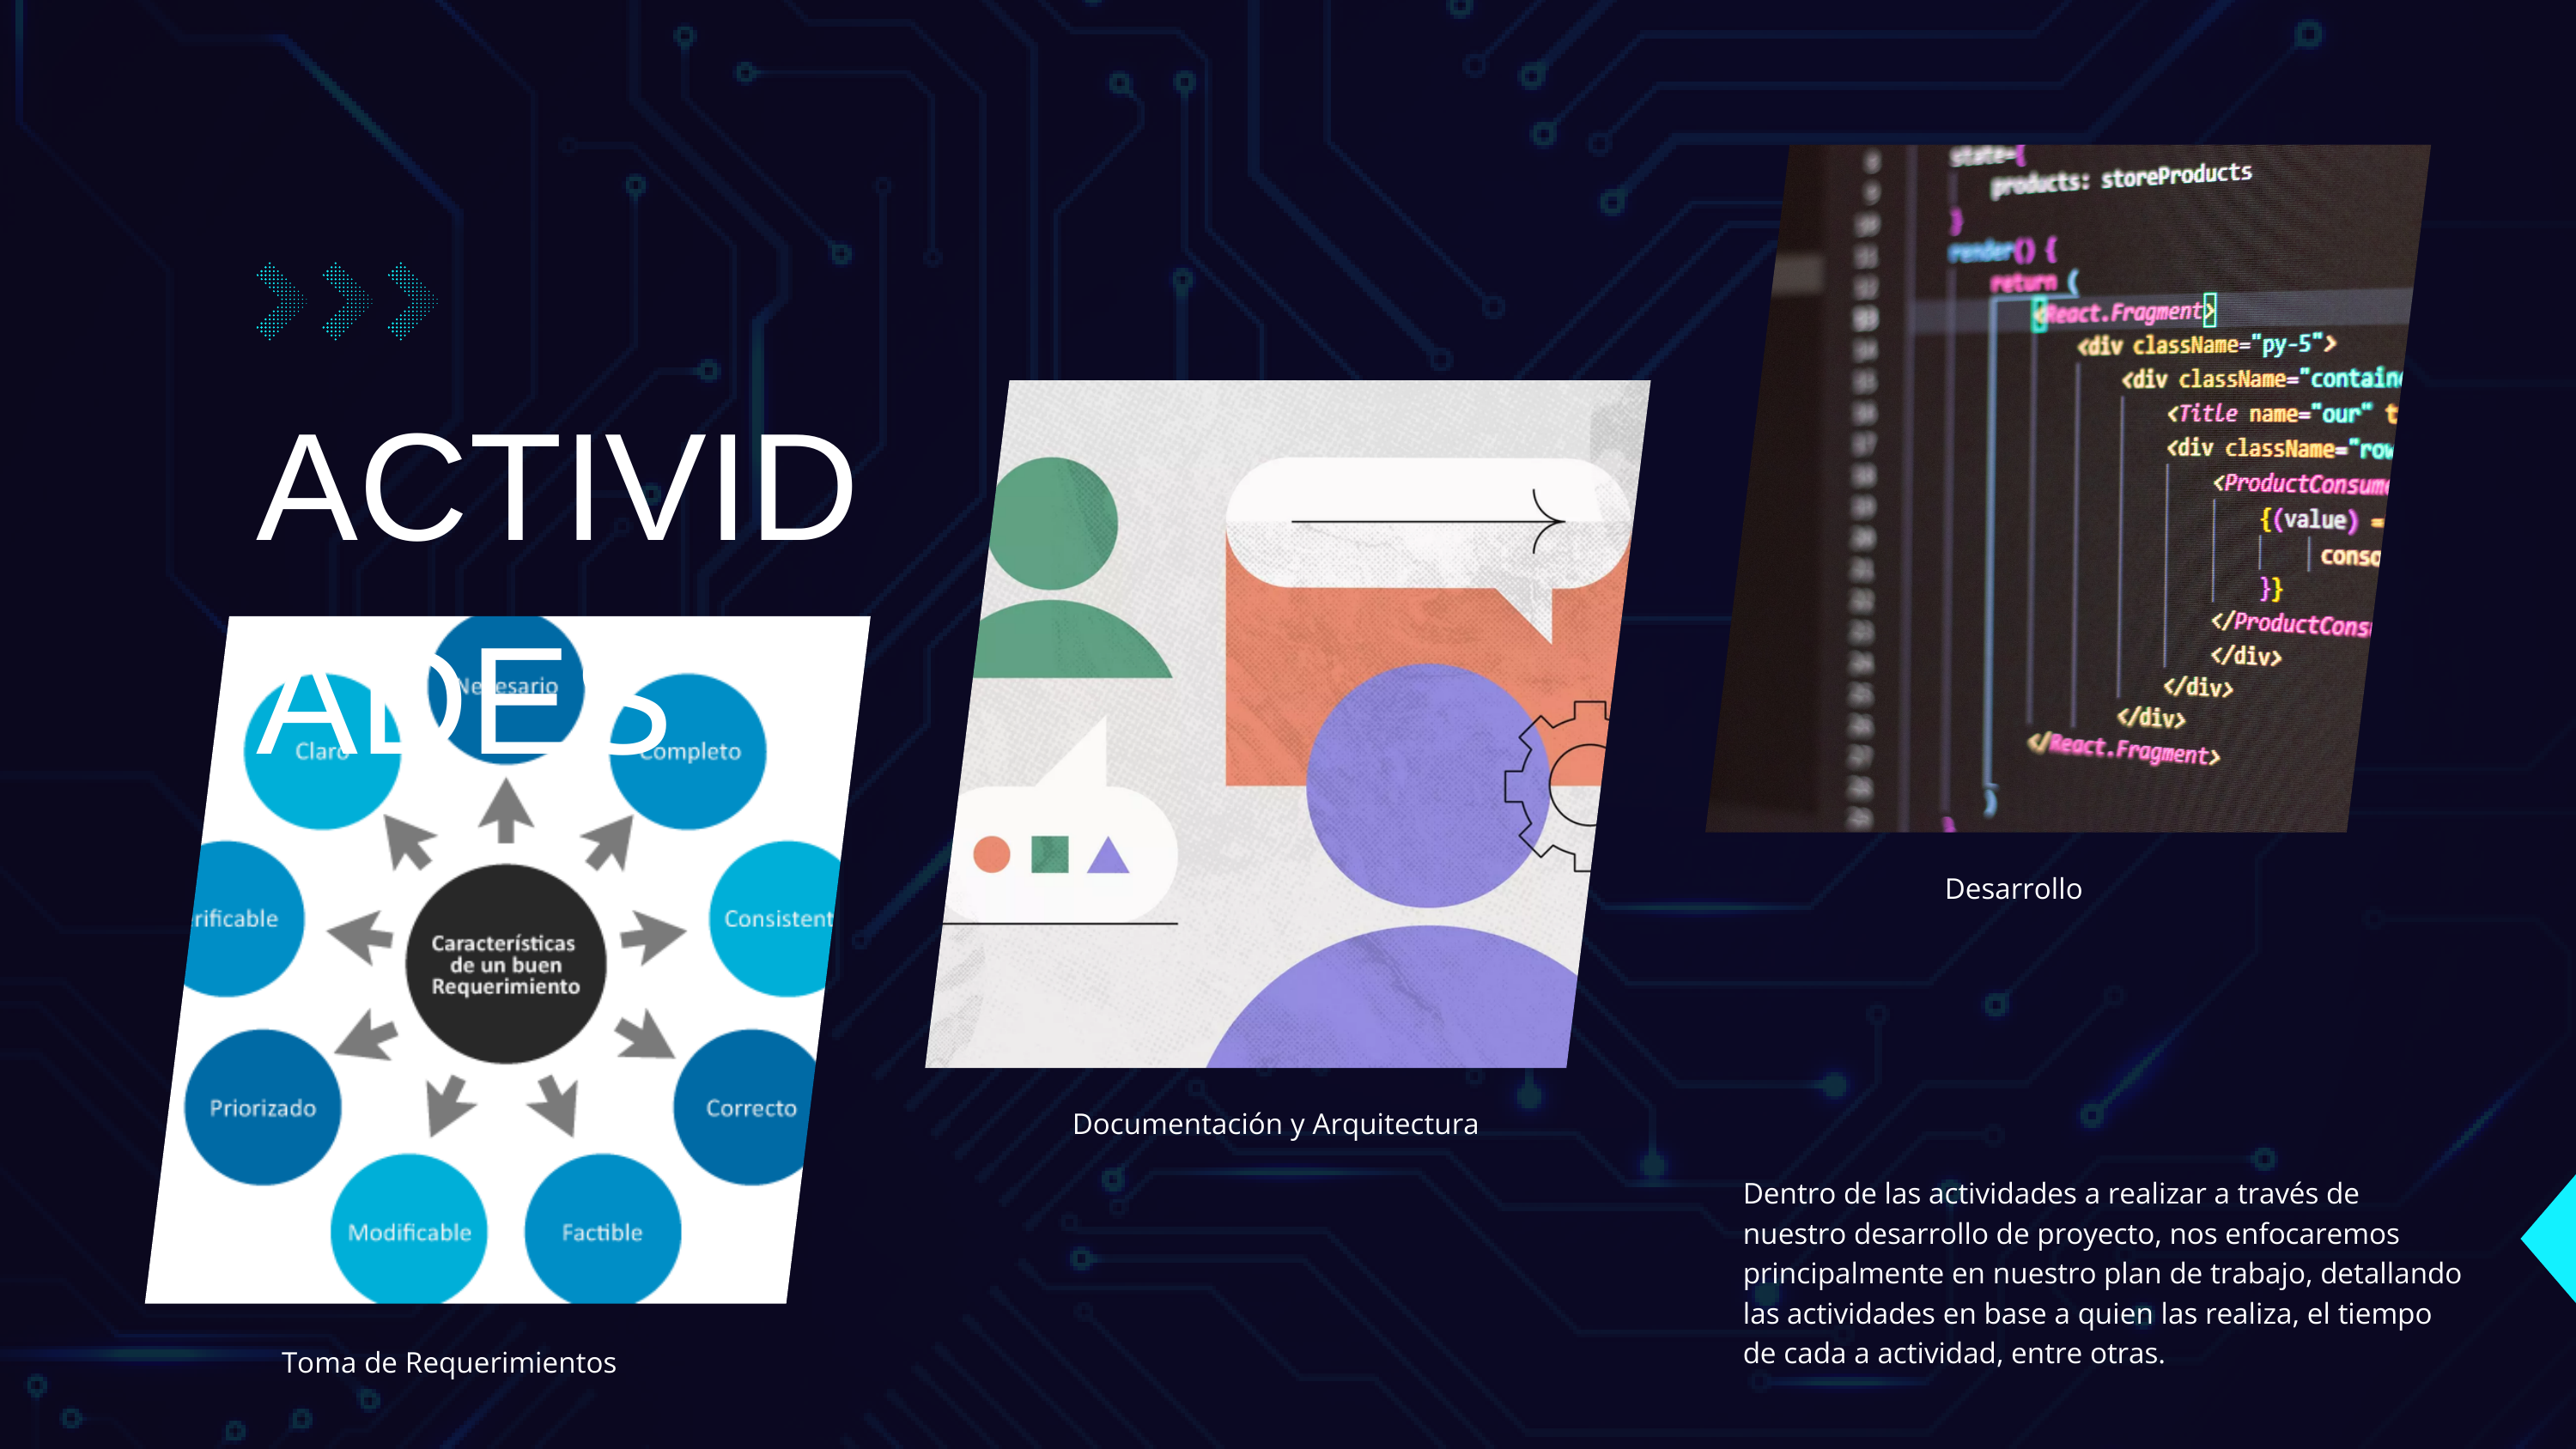

ACTIVIDADES

Desarrollo
Documentación y Arquitectura
Dentro de las actividades a realizar a través de nuestro desarrollo de proyecto, nos enfocaremos principalmente en nuestro plan de trabajo, detallando las actividades en base a quien las realiza, el tiempo de cada a actividad, entre otras.

Toma de Requerimientos